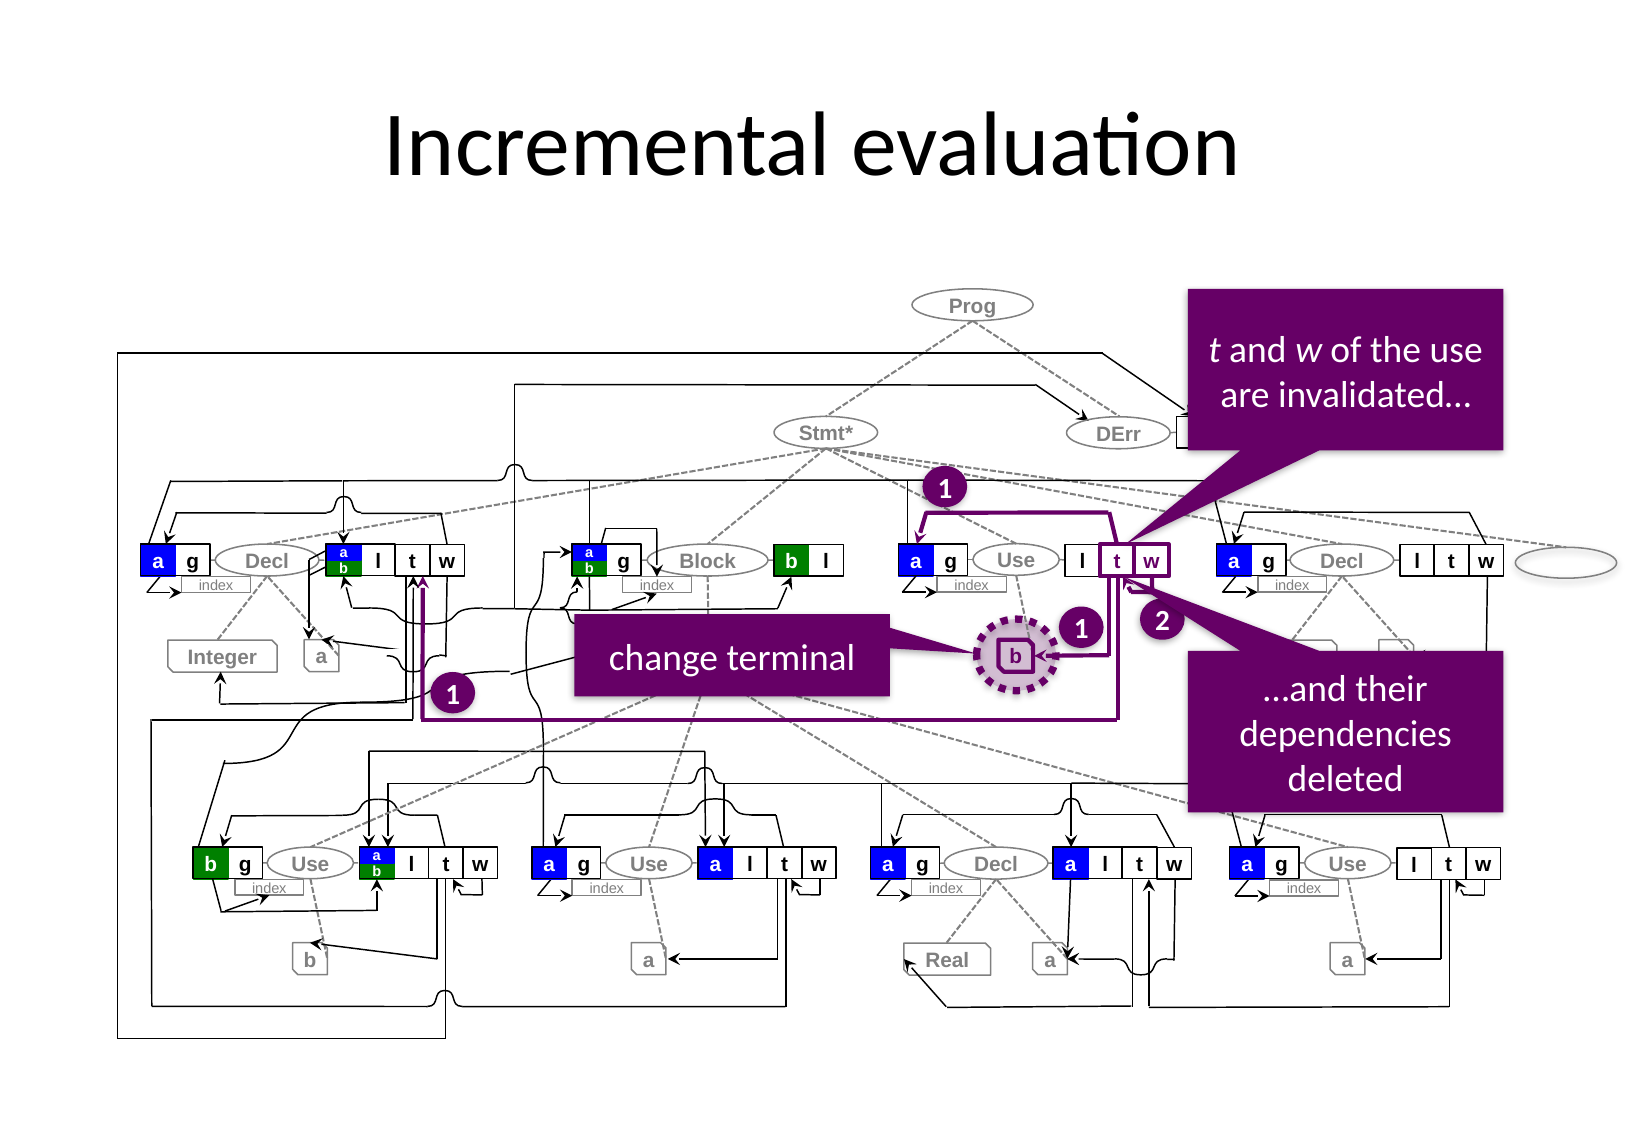

# Incremental evaluation
t and w of the use are invalidated…
Prog
Stmt*
t
DErr

1

Use
a

Decl

a
a

Block
a

a

Decl
b
l
t
w
g
l
t
w
g

g
g
l
t
w
l

b
b
index
index
index
index

2
1
change terminal

a
b
a
Integer
Stmt*
Real
…and their dependencies deleted
1

a
a
b

Use
a

t
w
a

Use

t
w
a

Decl

t
a

Use
t
w
g
l
g
l
g
l
w
g
l
b
index
index
index
index

b
a
a
a
Real